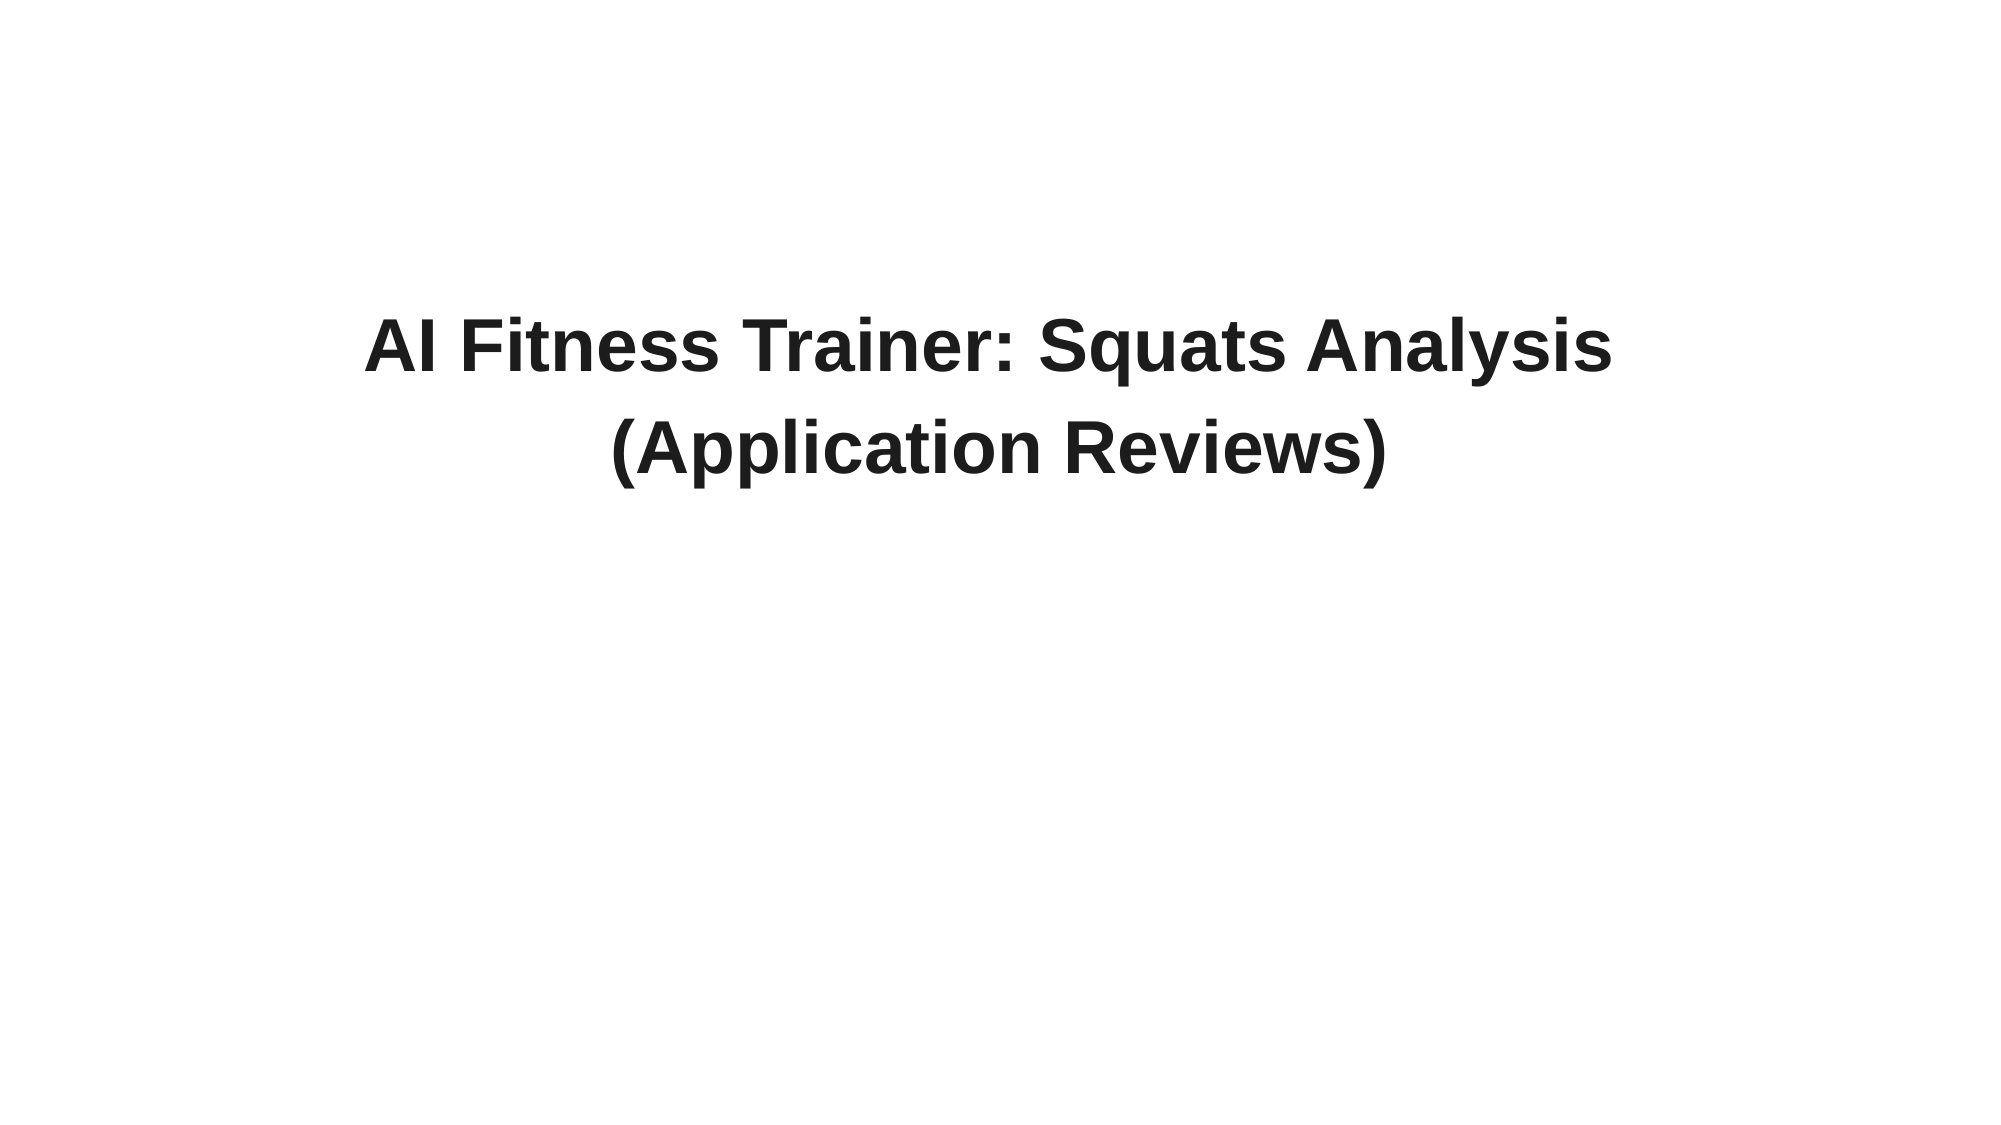

AI Fitness Trainer: Squats Analysis
(Application Reviews)